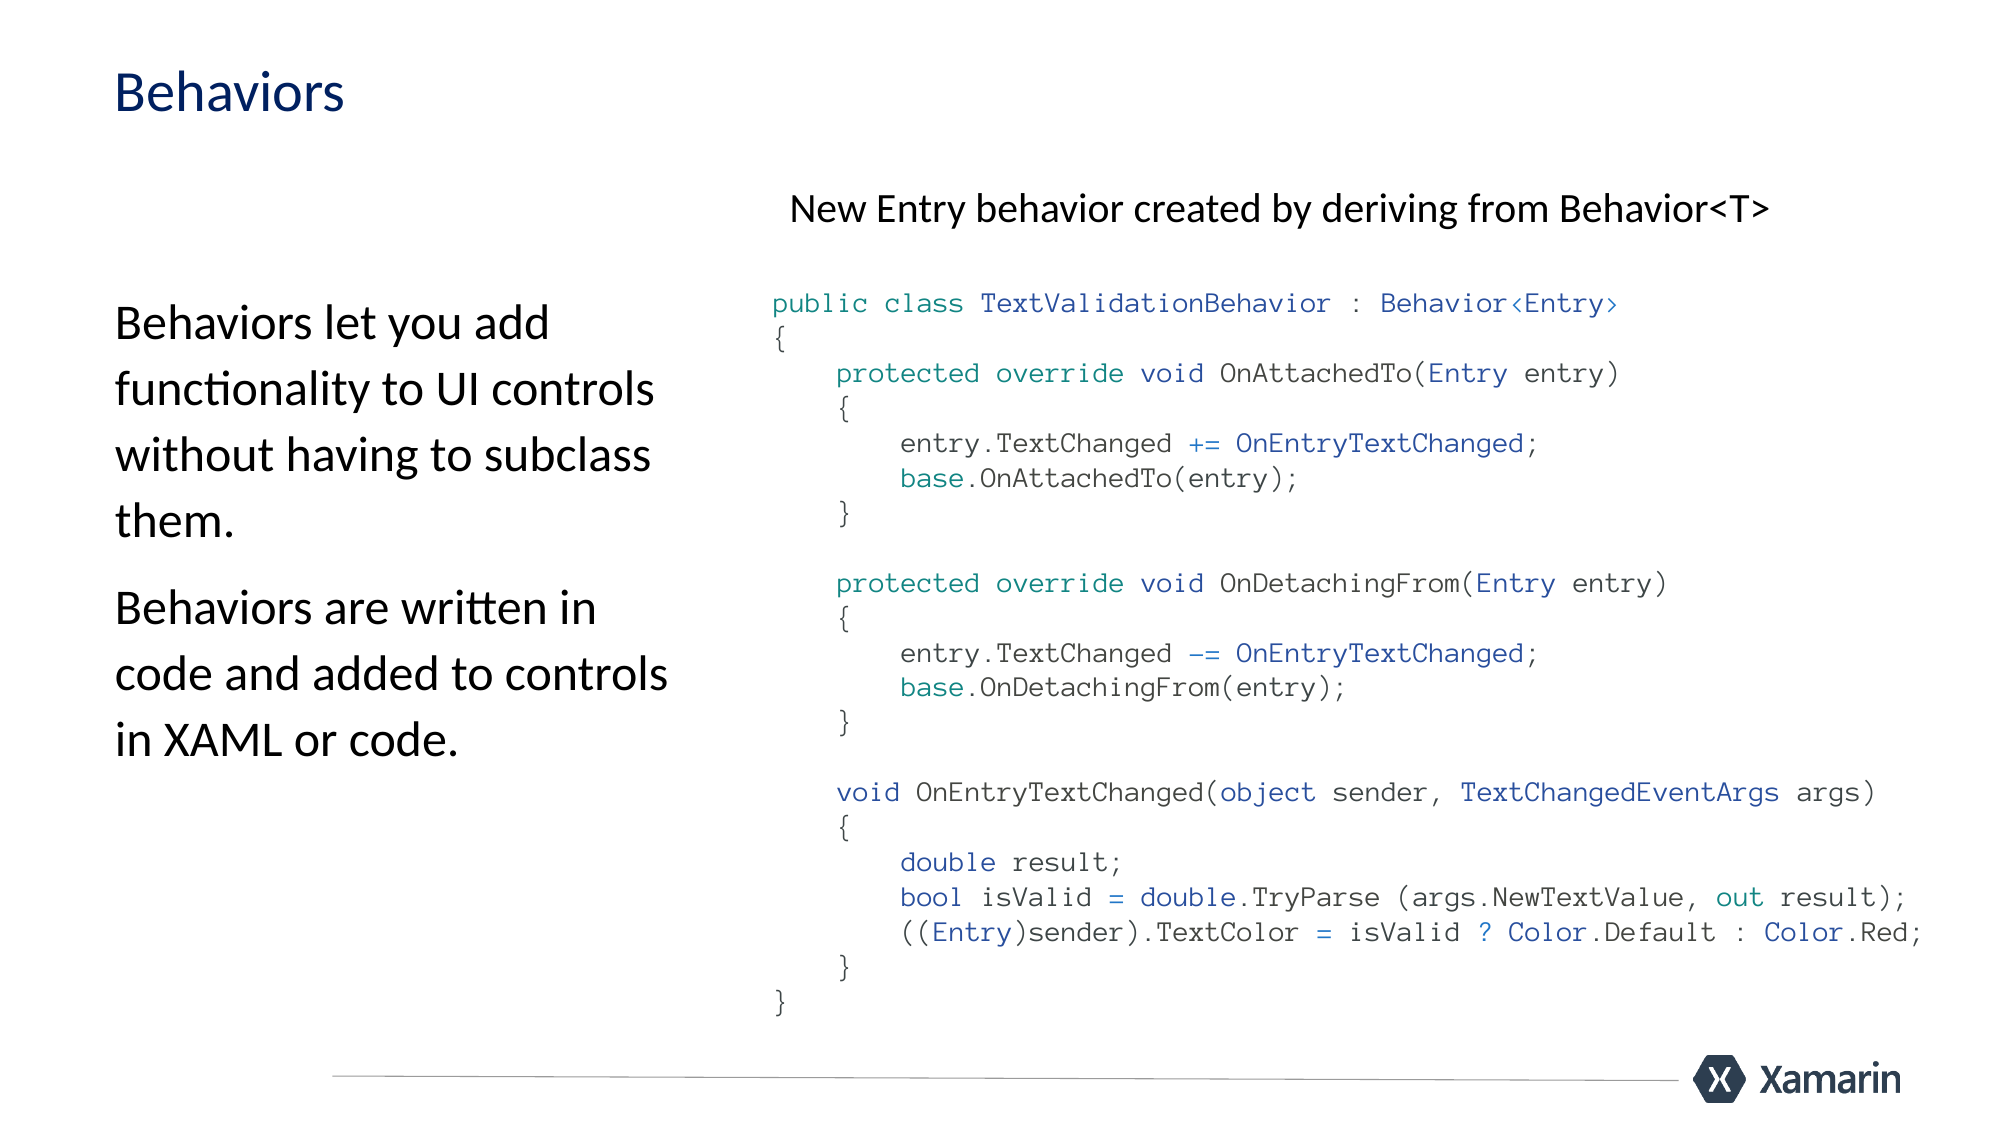

# Behaviors
New Entry behavior created by deriving from Behavior<T>
Behaviors let you add functionality to UI controls without having to subclass them.
Behaviors are written in code and added to controls in XAML or code.

public class TextValidationBehavior : Behavior<Entry>
{
    protected override void OnAttachedTo(Entry entry)
    {
        entry.TextChanged += OnEntryTextChanged;
        base.OnAttachedTo(entry);
    }

    protected override void OnDetachingFrom(Entry entry)
    {
        entry.TextChanged -= OnEntryTextChanged;
        base.OnDetachingFrom(entry);
    }

    void OnEntryTextChanged(object sender, TextChangedEventArgs args)
    {
        double result;
        bool isValid = double.TryParse (args.NewTextValue, out result);
        ((Entry)sender).TextColor = isValid ? Color.Default : Color.Red;
    }
}